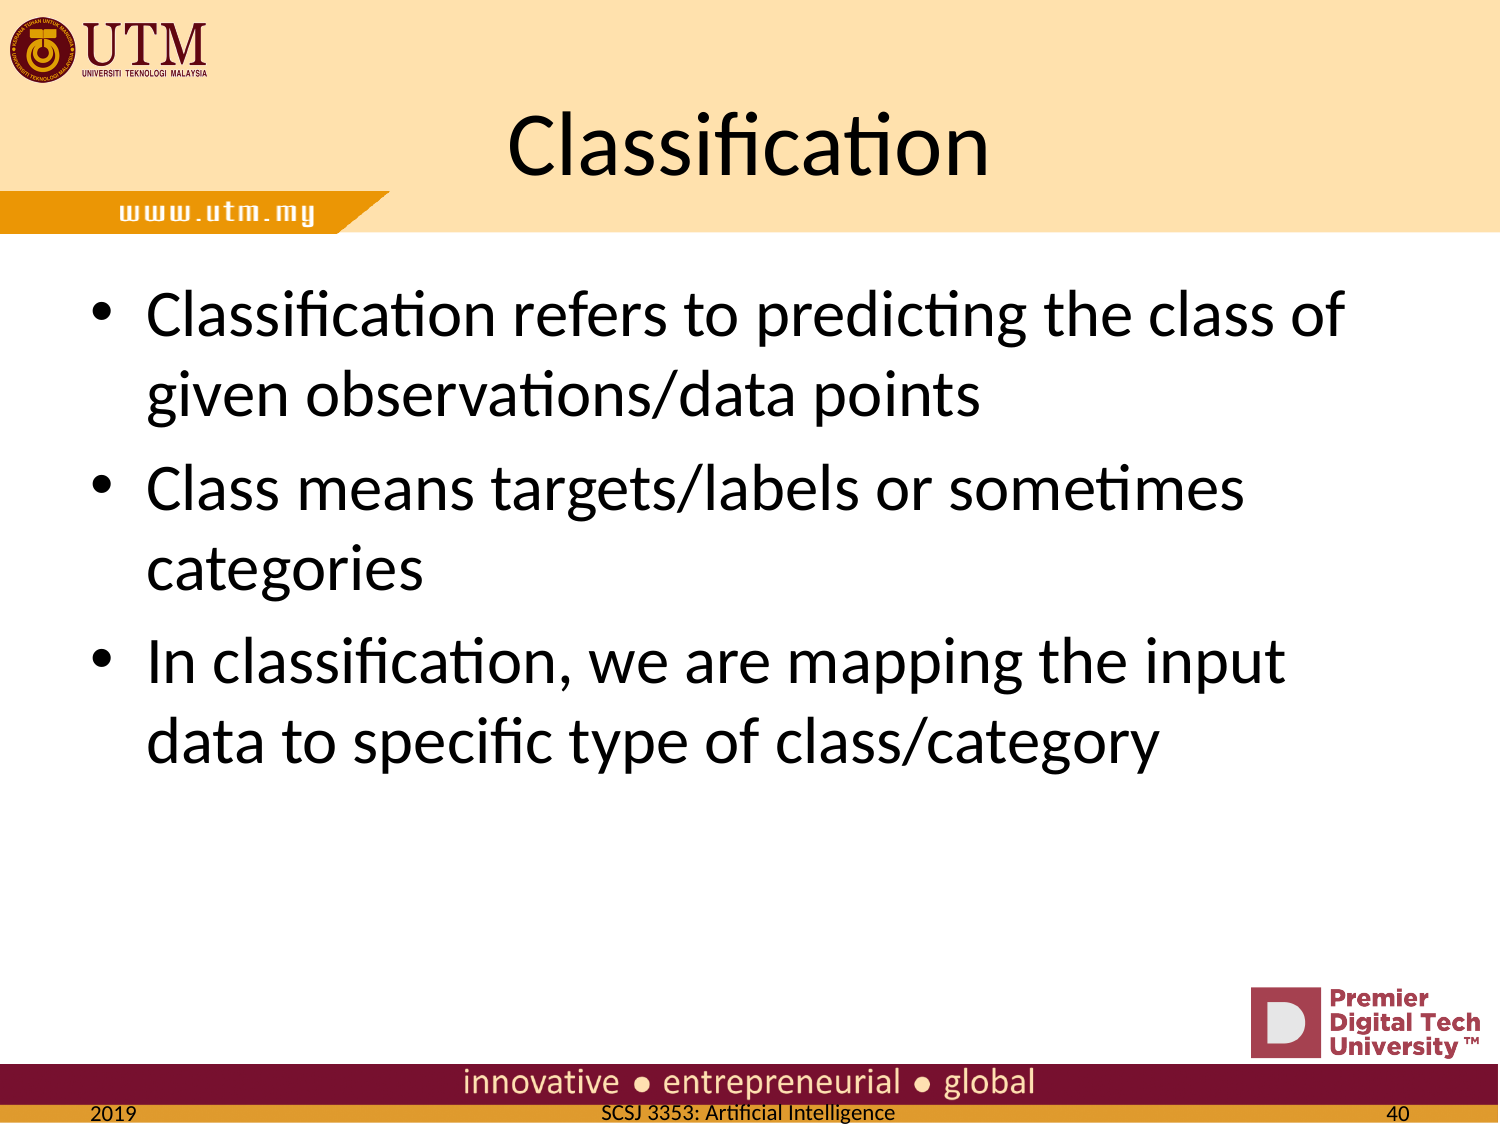

# Classification
Classification refers to predicting the class of given observations/data points
Class means targets/labels or sometimes categories
In classification, we are mapping the input data to specific type of class/category
2019
40
SCSJ 3353: Artificial Intelligence